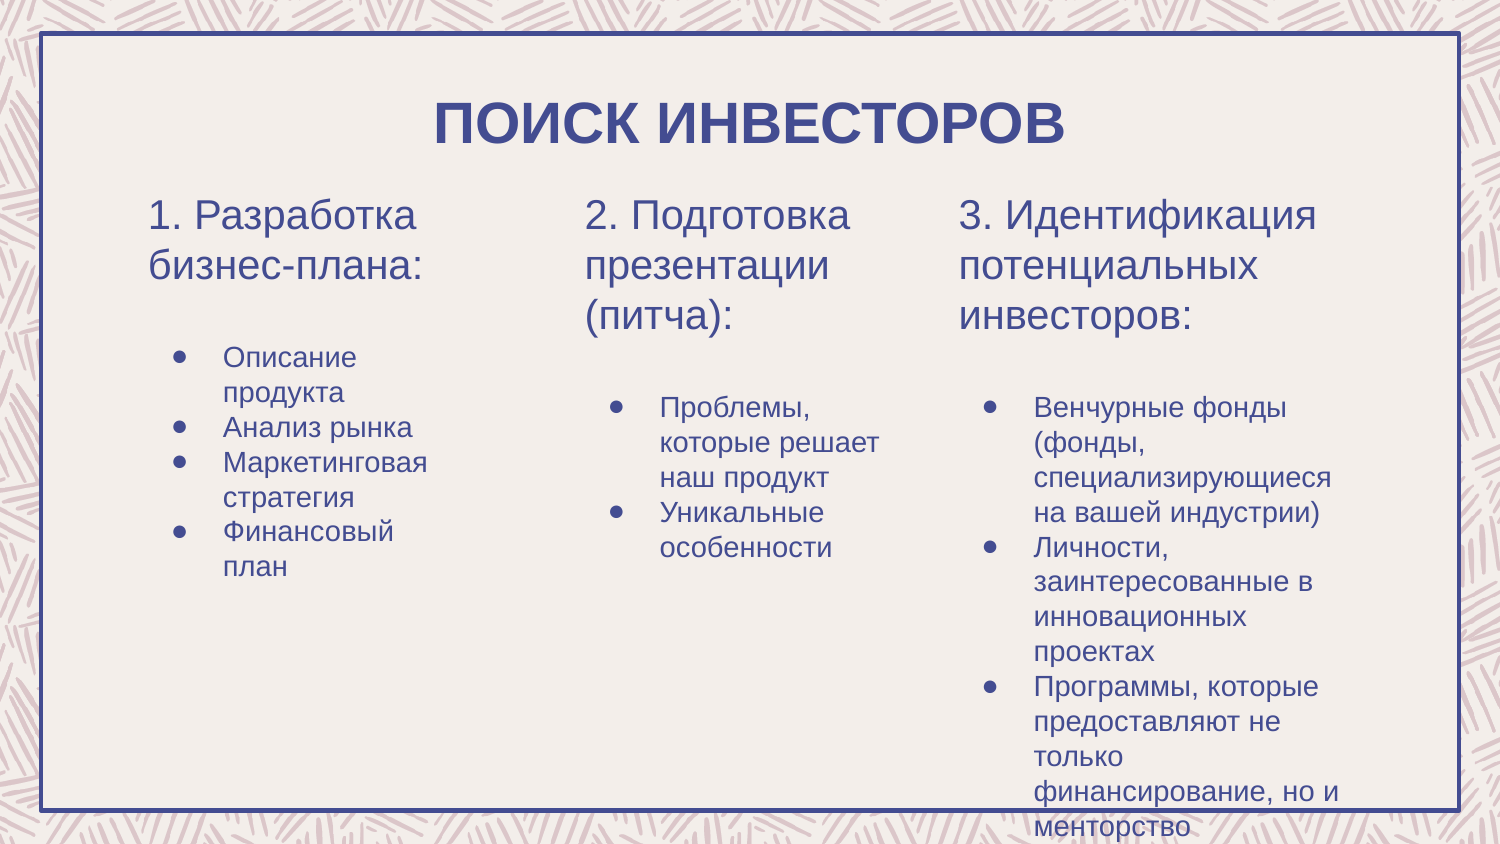

# ПОИСК ИНВЕСТОРОВ
1. Разработка бизнес-плана:
Описание продукта
Анализ рынка
Маркетинговая стратегия
Финансовый план
2. Подготовка презентации (питча):
Проблемы, которые решает наш продукт
Уникальные особенности
3. Идентификация потенциальных инвесторов:
Венчурные фонды (фонды, специализирующиеся на вашей индустрии)
Личности, заинтересованные в инновационных проектах
Программы, которые предоставляют не только финансирование, но и менторство